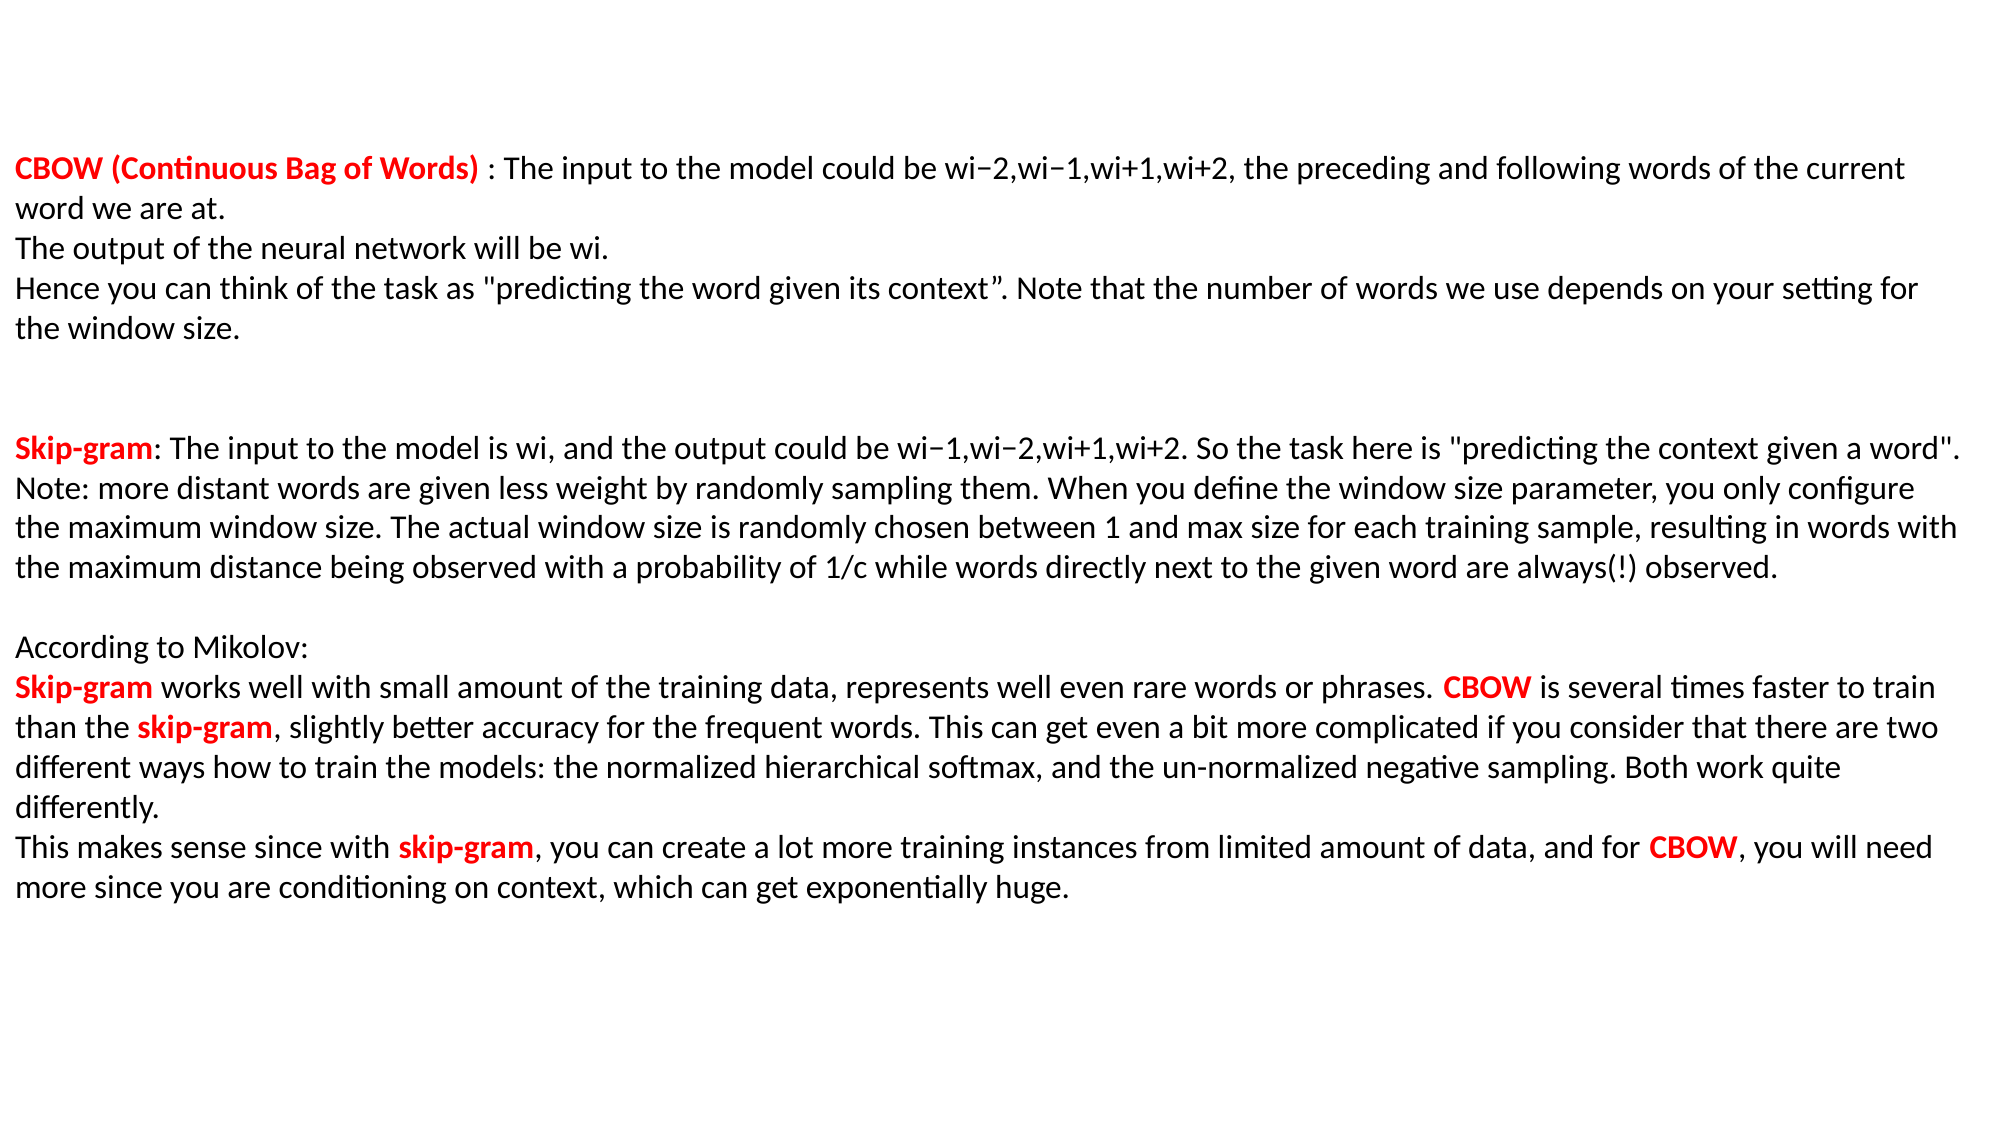

CBOW (Continuous Bag of Words) : The input to the model could be wi−2,wi−1,wi+1,wi+2, the preceding and following words of the current word we are at.
The output of the neural network will be wi.
Hence you can think of the task as "predicting the word given its context”. Note that the number of words we use depends on your setting for the window size.

Skip-gram: The input to the model is wi, and the output could be wi−1,wi−2,wi+1,wi+2. So the task here is "predicting the context given a word".
Note: more distant words are given less weight by randomly sampling them. When you define the window size parameter, you only configure the maximum window size. The actual window size is randomly chosen between 1 and max size for each training sample, resulting in words with the maximum distance being observed with a probability of 1/c while words directly next to the given word are always(!) observed.

According to Mikolov:
Skip-gram works well with small amount of the training data, represents well even rare words or phrases. CBOW is several times faster to train than the skip-gram, slightly better accuracy for the frequent words. This can get even a bit more complicated if you consider that there are two different ways how to train the models: the normalized hierarchical softmax, and the un-normalized negative sampling. Both work quite differently.
This makes sense since with skip-gram, you can create a lot more training instances from limited amount of data, and for CBOW, you will need more since you are conditioning on context, which can get exponentially huge.